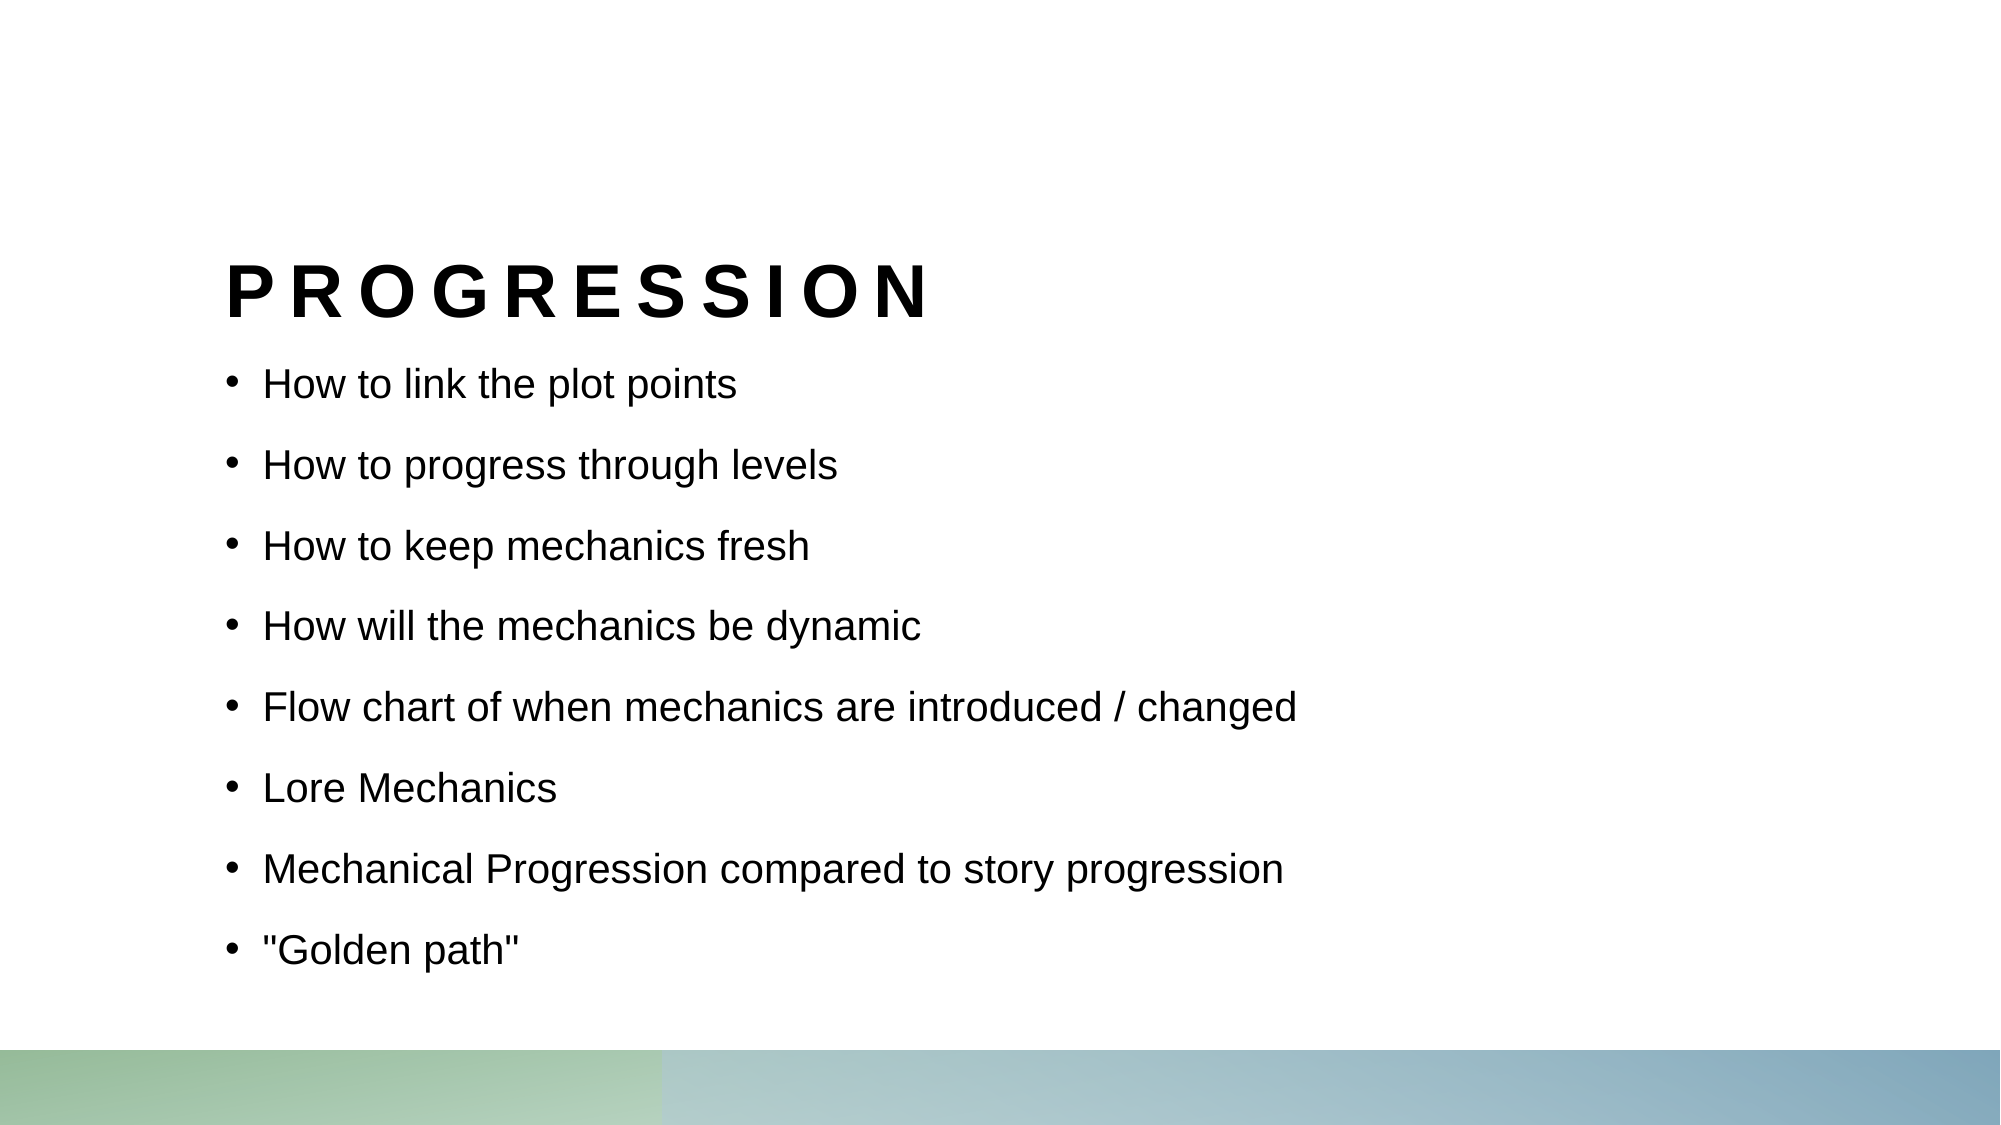

# Progression
How to link the plot points
How to progress through levels
How to keep mechanics fresh
How will the mechanics be dynamic
Flow chart of when mechanics are introduced / changed
Lore Mechanics
Mechanical Progression compared to story progression
"Golden path"